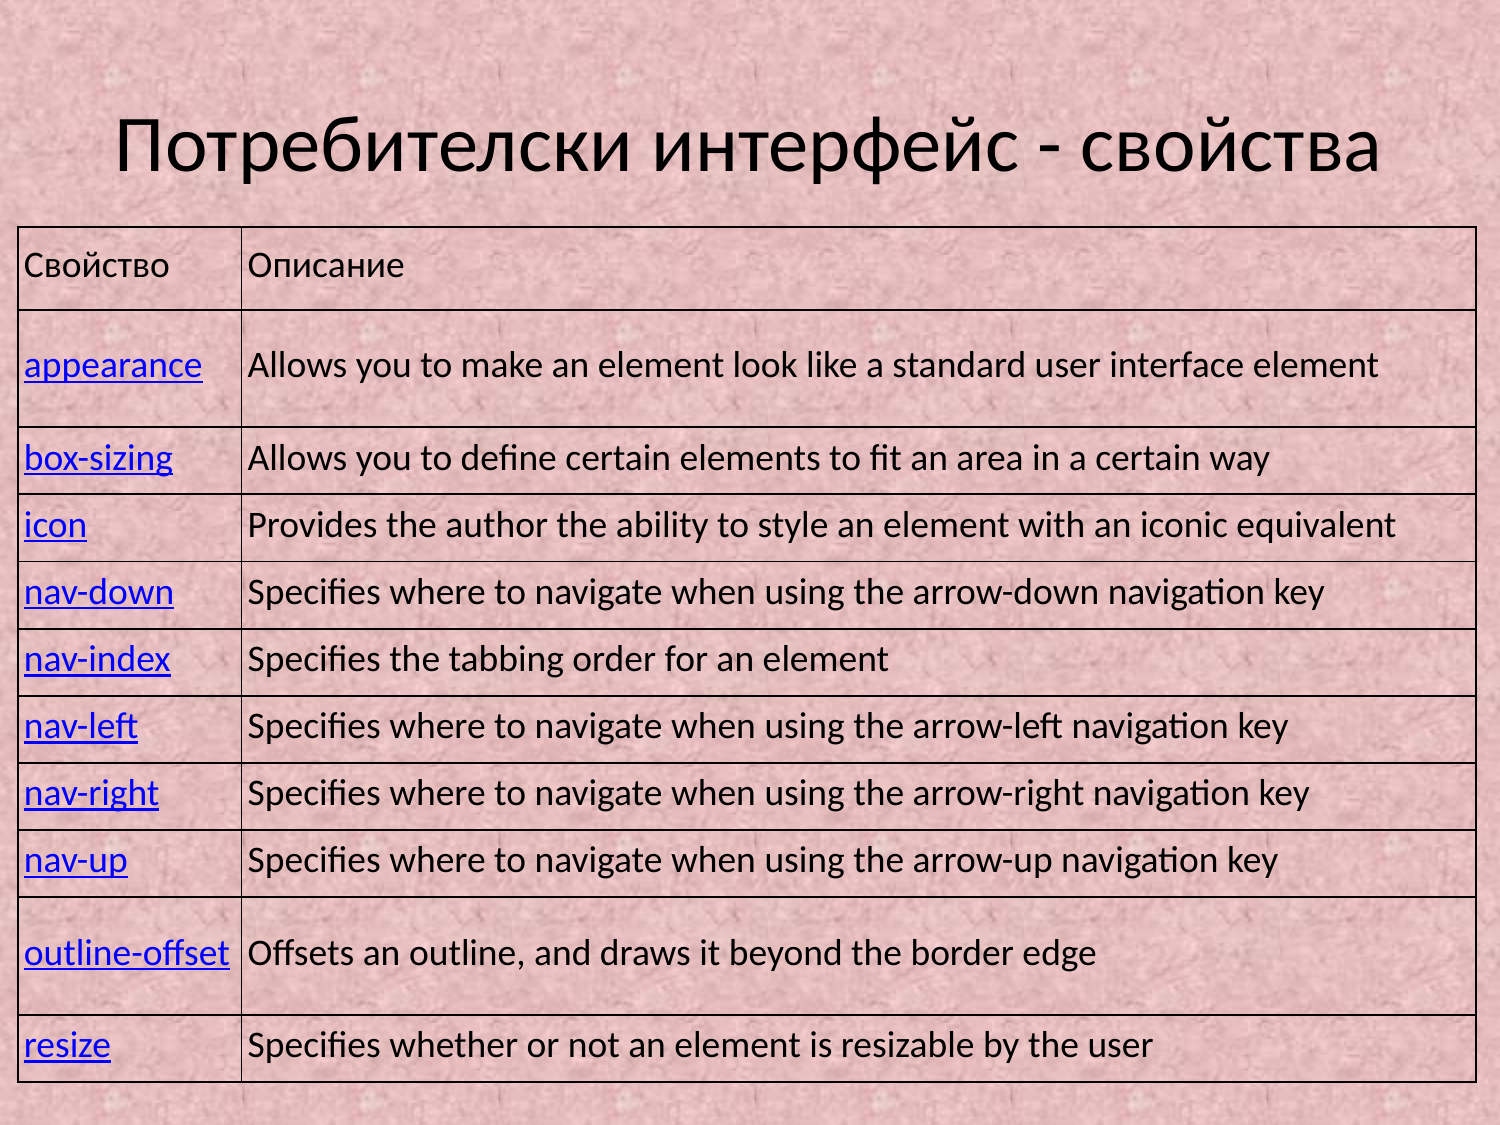

# Потребителски интерфейс - свойства
| Свойство | Описание |
| --- | --- |
| appearance | Allows you to make an element look like a standard user interface element |
| box-sizing | Allows you to define certain elements to fit an area in a certain way |
| icon | Provides the author the ability to style an element with an iconic equivalent |
| nav-down | Specifies where to navigate when using the arrow-down navigation key |
| nav-index | Specifies the tabbing order for an element |
| nav-left | Specifies where to navigate when using the arrow-left navigation key |
| nav-right | Specifies where to navigate when using the arrow-right navigation key |
| nav-up | Specifies where to navigate when using the arrow-up navigation key |
| outline-offset | Offsets an outline, and draws it beyond the border edge |
| resize | Specifies whether or not an element is resizable by the user |